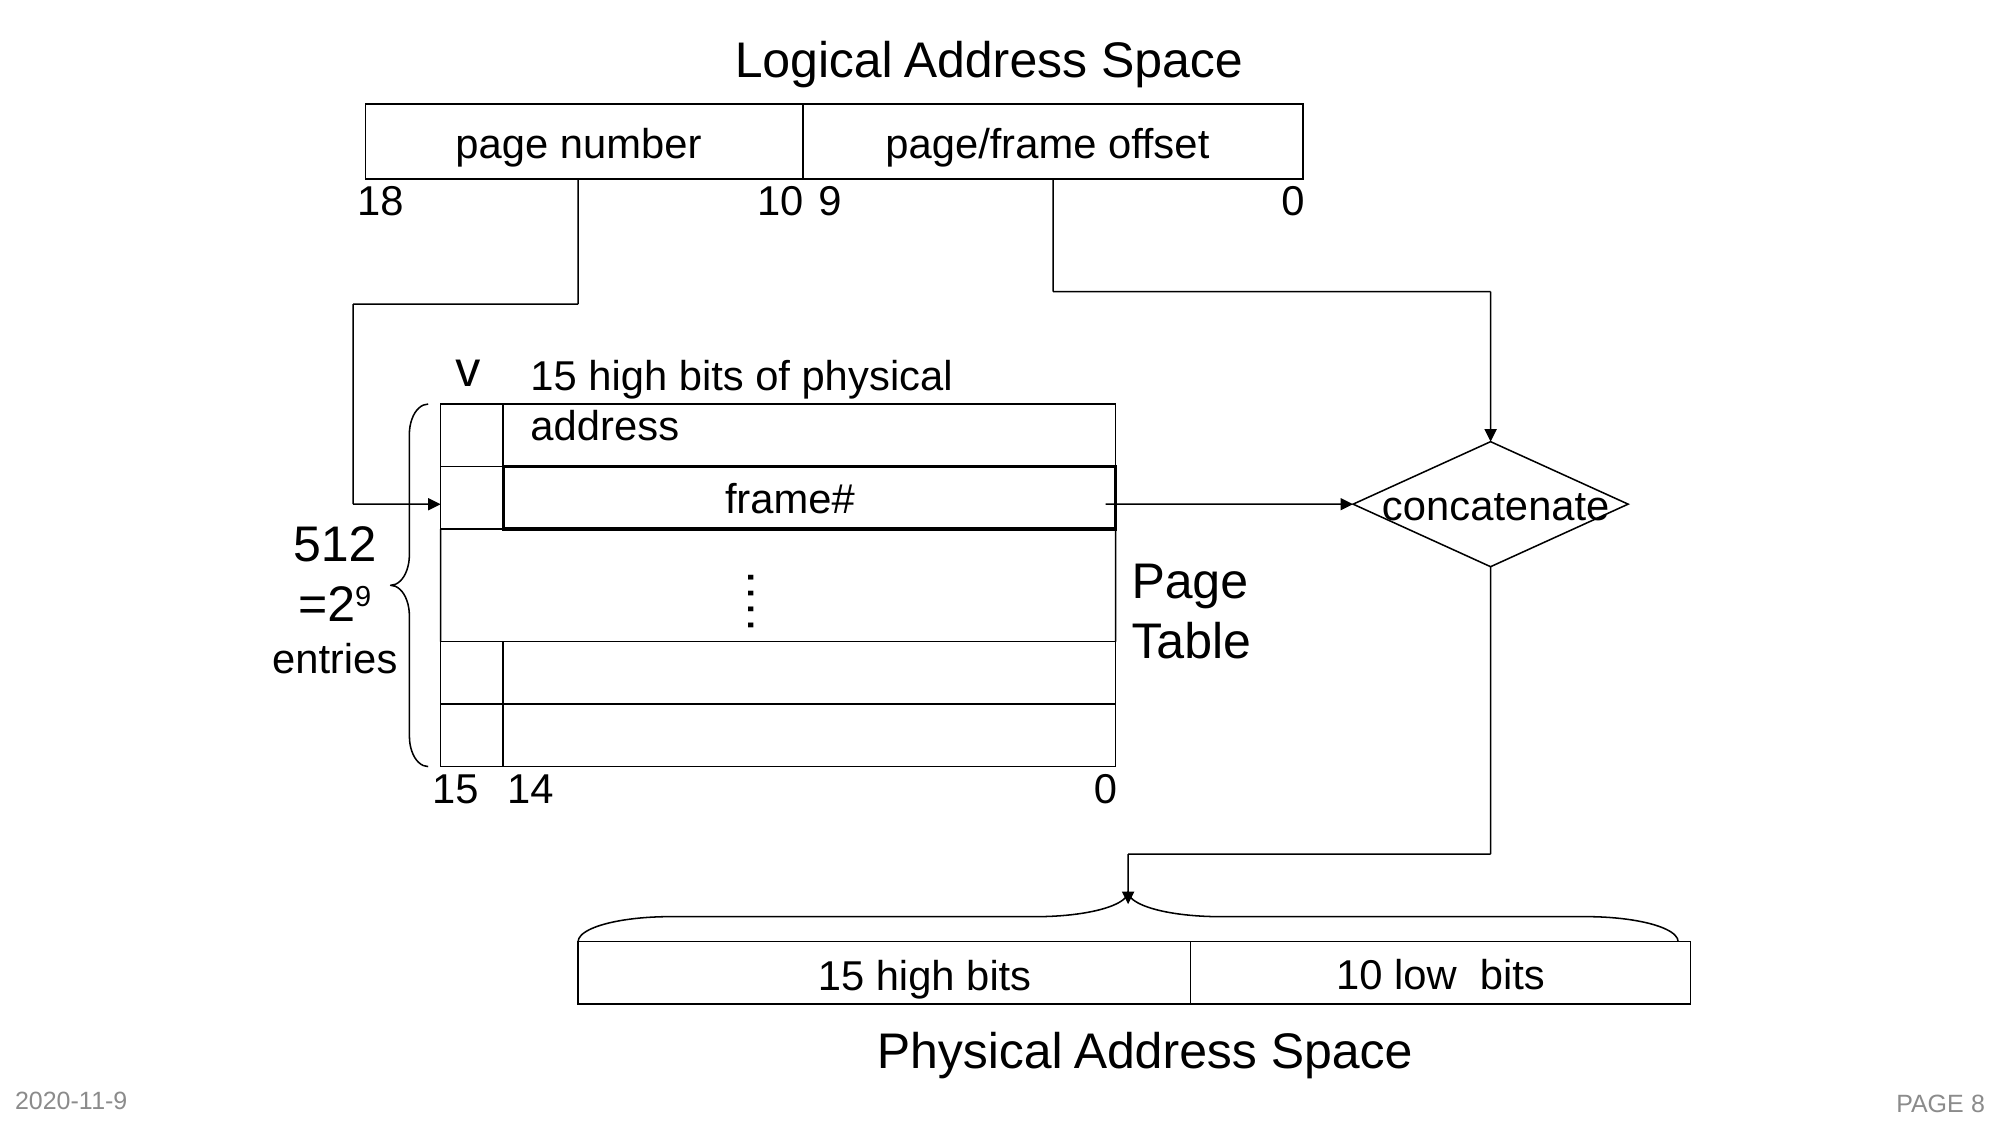

Logical Address Space
page number
page/frame offset
18
10
 9
0

v
15 high bits of physical address

 concatenate
frame#

512
=29
entries

Page
Table
….

15
14
0

15 high bits
10 low  bits
Physical Address Space
2020-11-9
PAGE 8